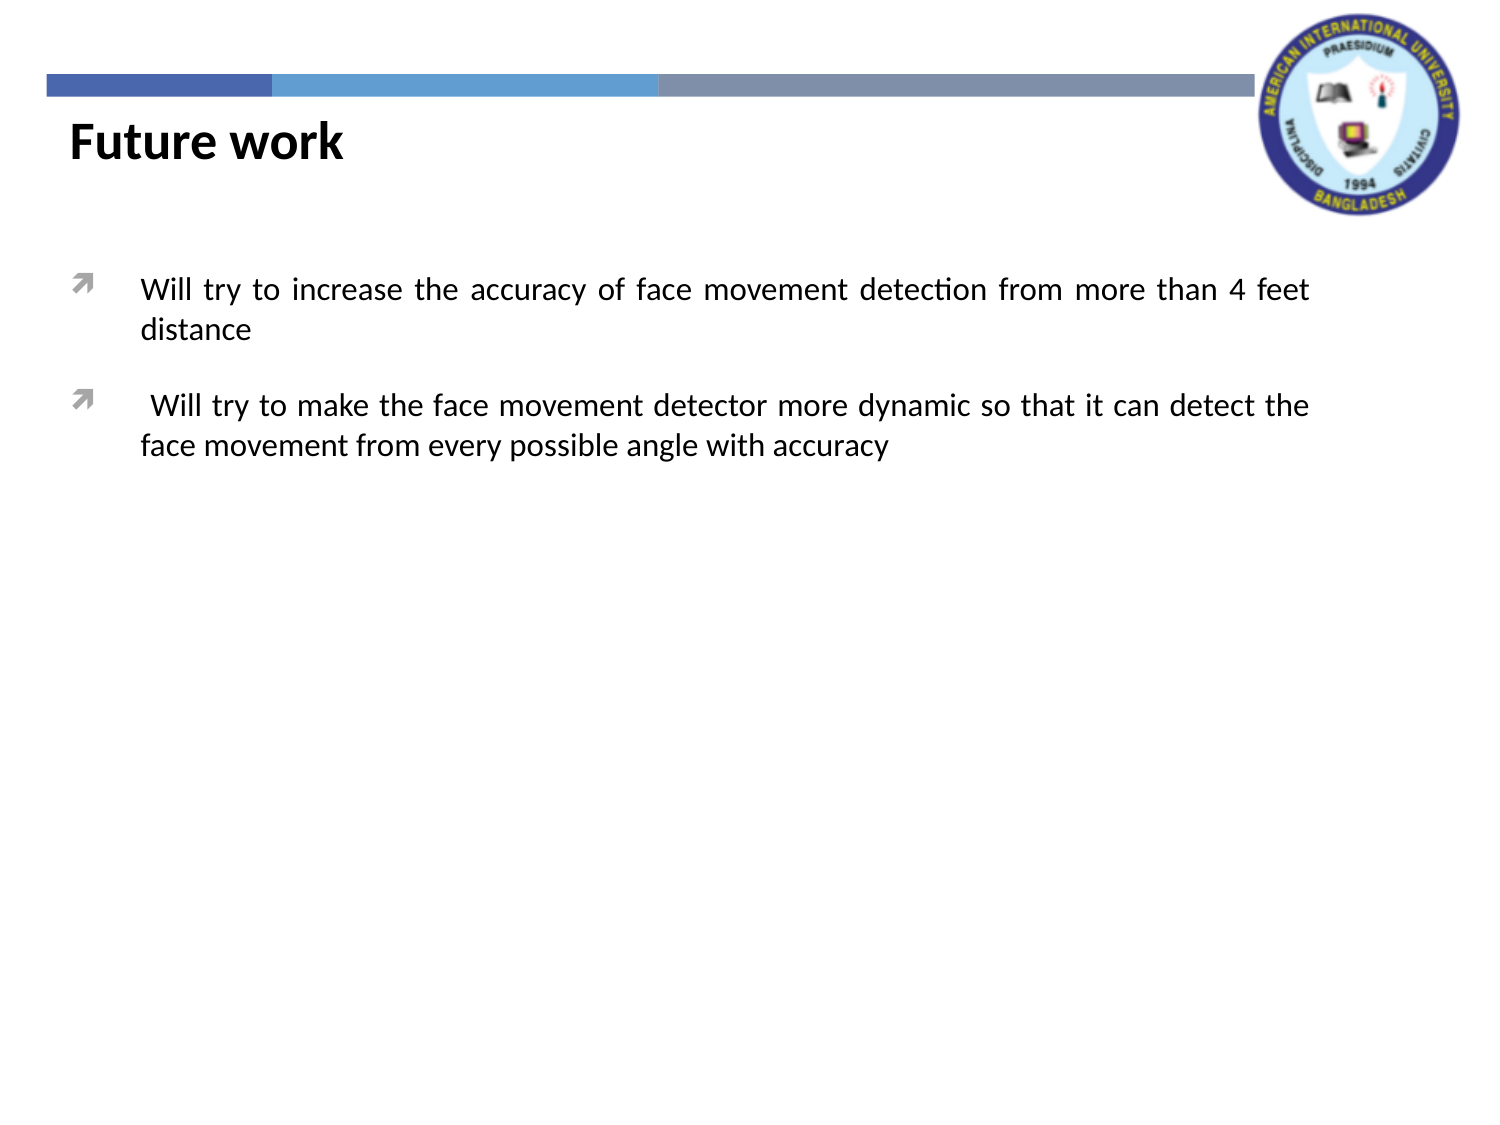

Future work
Will try to increase the accuracy of face movement detection from more than 4 feet distance
 Will try to make the face movement detector more dynamic so that it can detect the face movement from every possible angle with accuracy